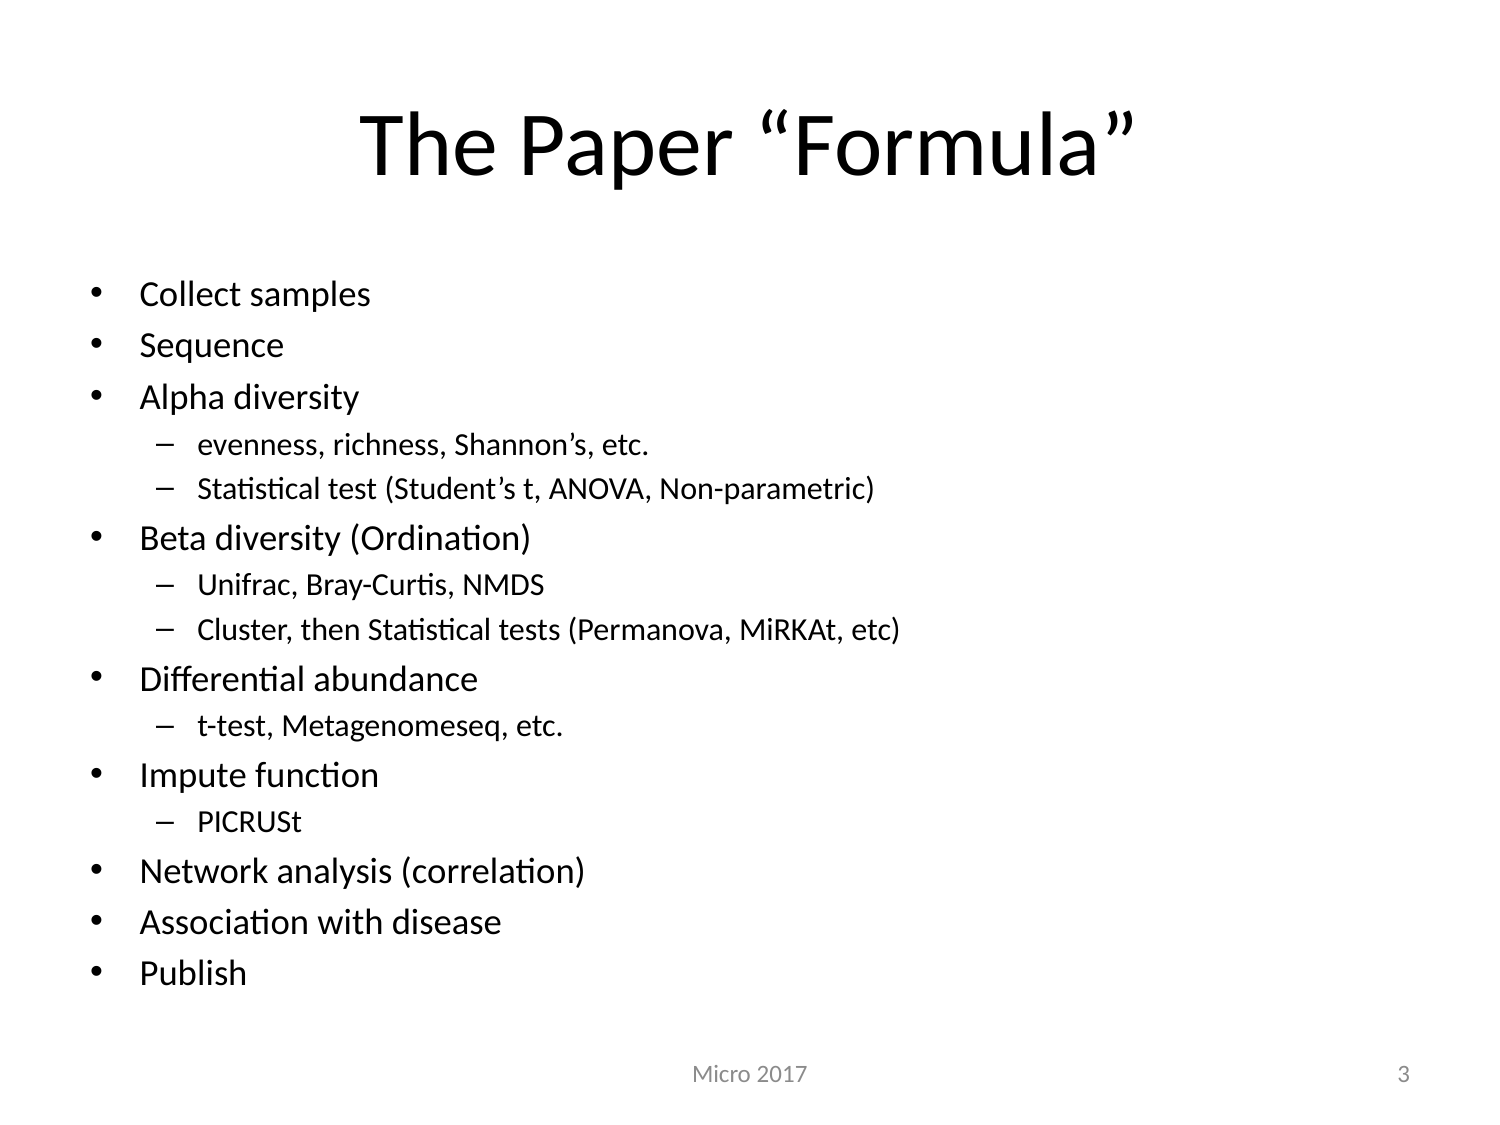

# The Paper “Formula”
Collect samples
Sequence
Alpha diversity
evenness, richness, Shannon’s, etc.
Statistical test (Student’s t, ANOVA, Non-parametric)
Beta diversity (Ordination)
Unifrac, Bray-Curtis, NMDS
Cluster, then Statistical tests (Permanova, MiRKAt, etc)
Differential abundance
t-test, Metagenomeseq, etc.
Impute function
PICRUSt
Network analysis (correlation)
Association with disease
Publish

Micro 2017
3